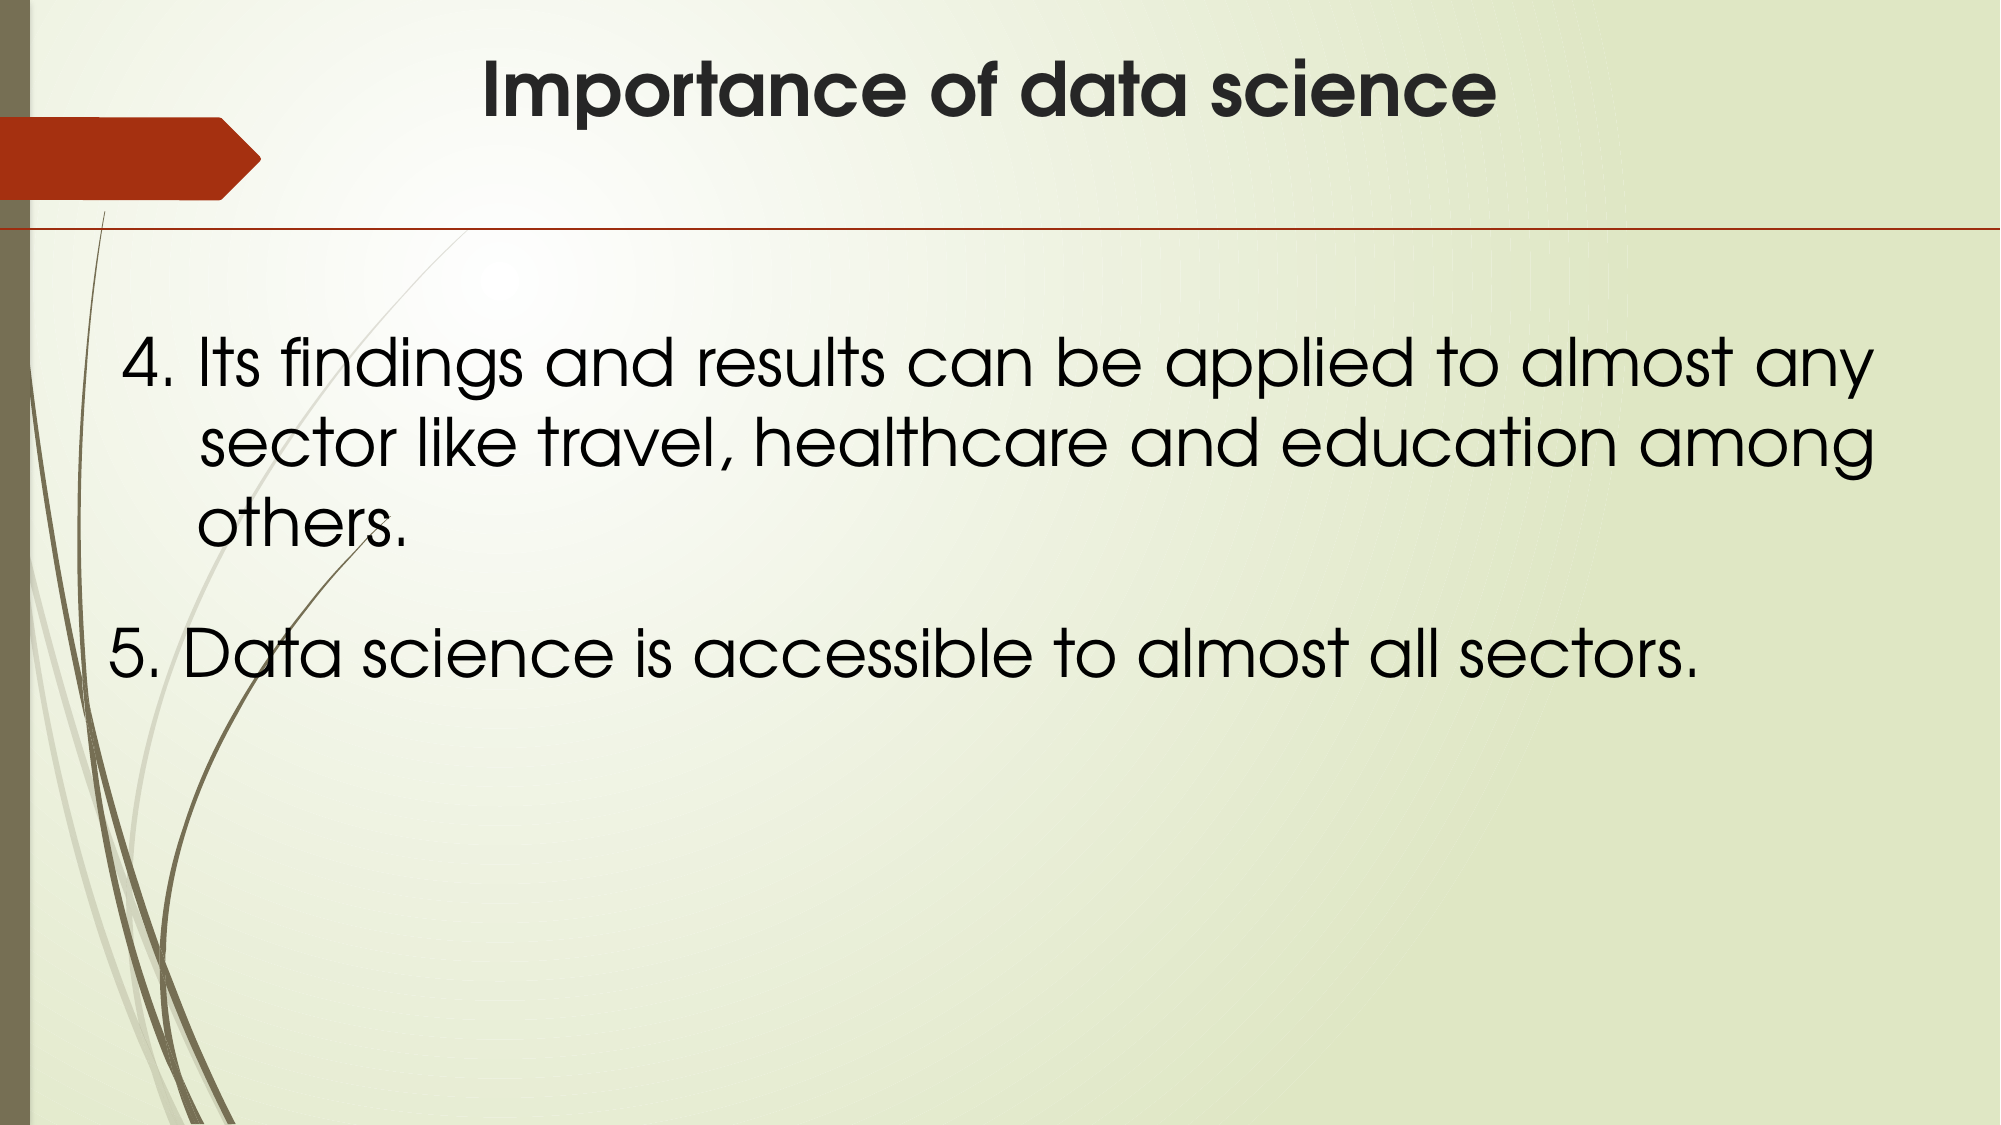

# Importance of data science
4. Its findings and results can be applied to almost any
    sector like travel, healthcare and education among
    others.
5. Data science is accessible to almost all sectors.